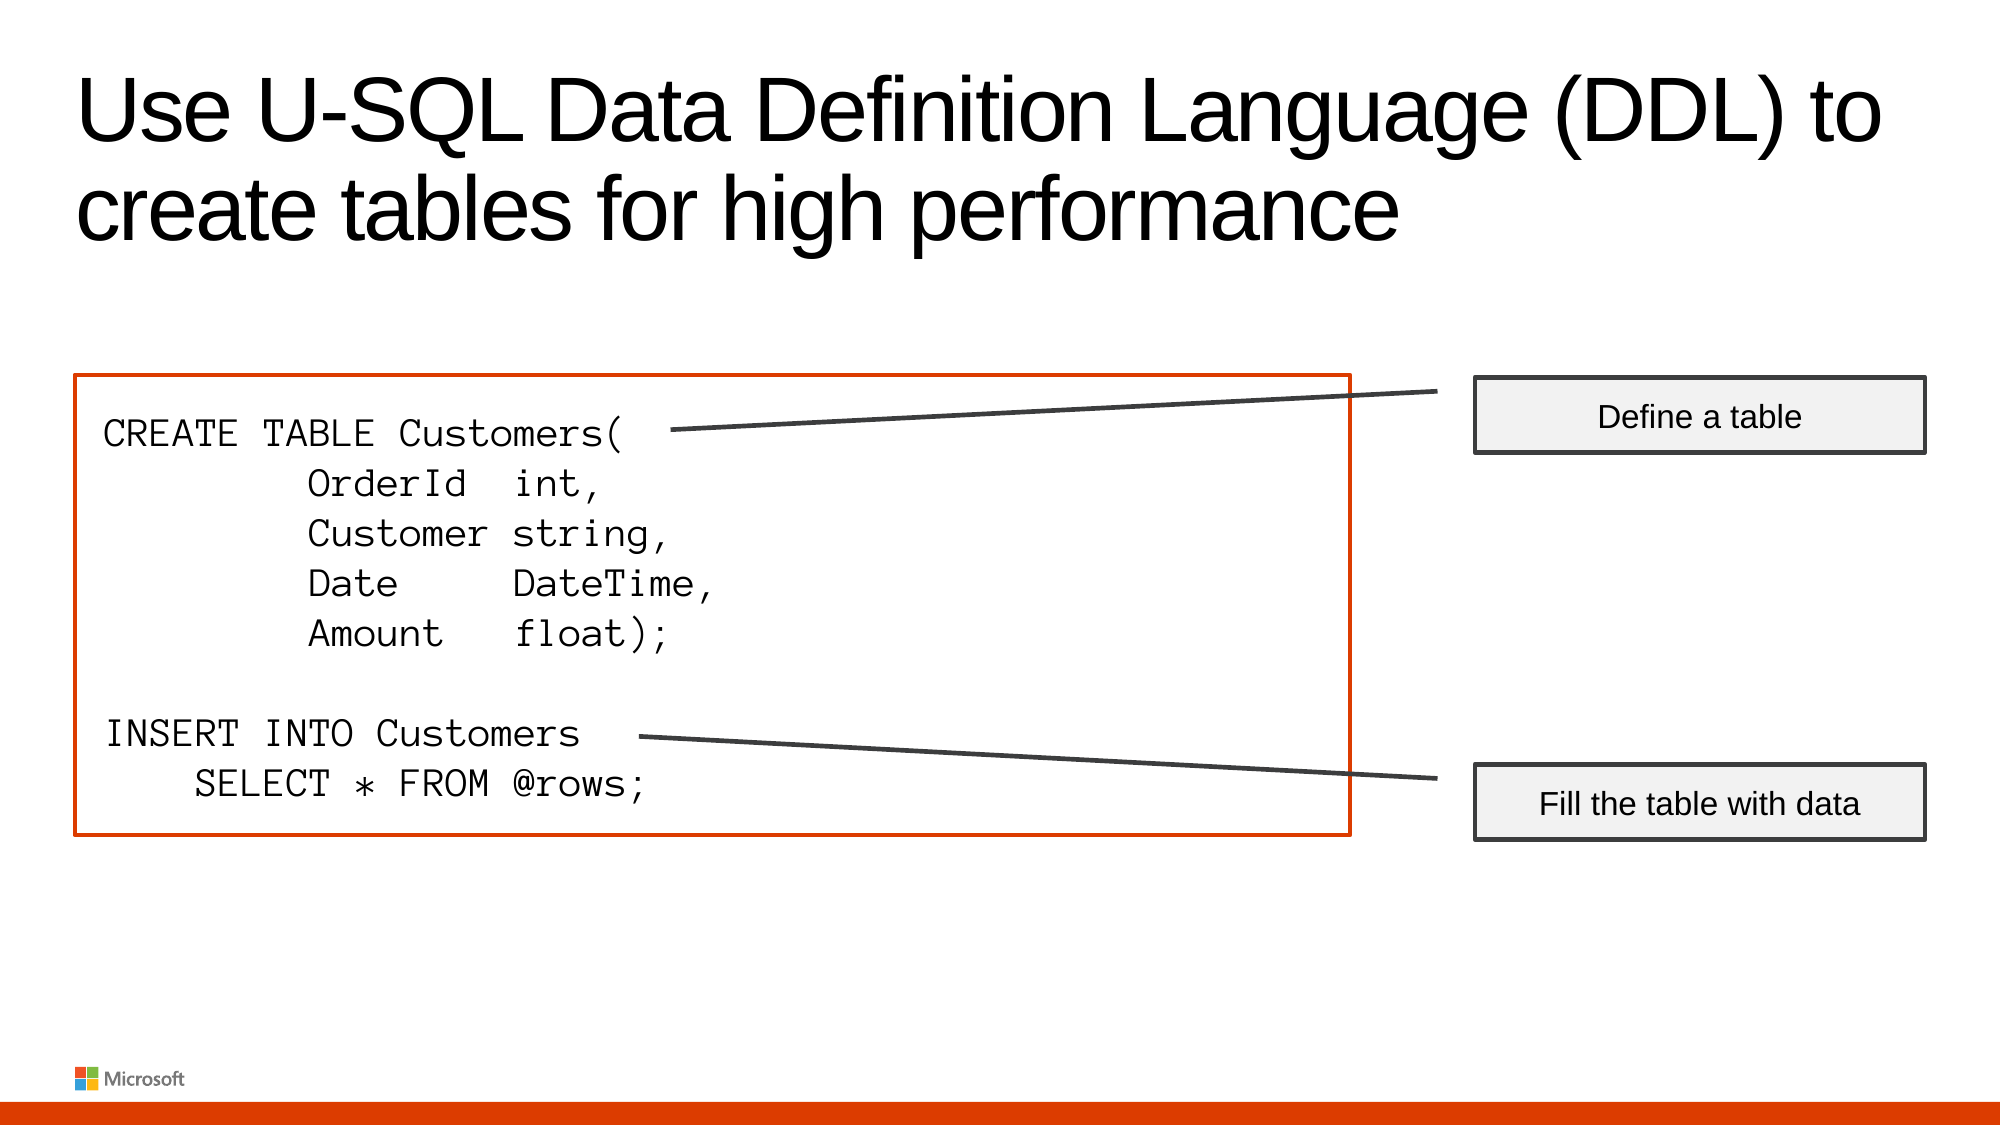

# Use U-SQL Data Definition Language (DDL) to create tables for high performance
CREATE TABLE Customers(
         OrderId  int,
         Customer string,
         Date     DateTime,
         Amount   float);

INSERT INTO Customers
    SELECT * FROM @rows;
Define a table
Fill the table with data